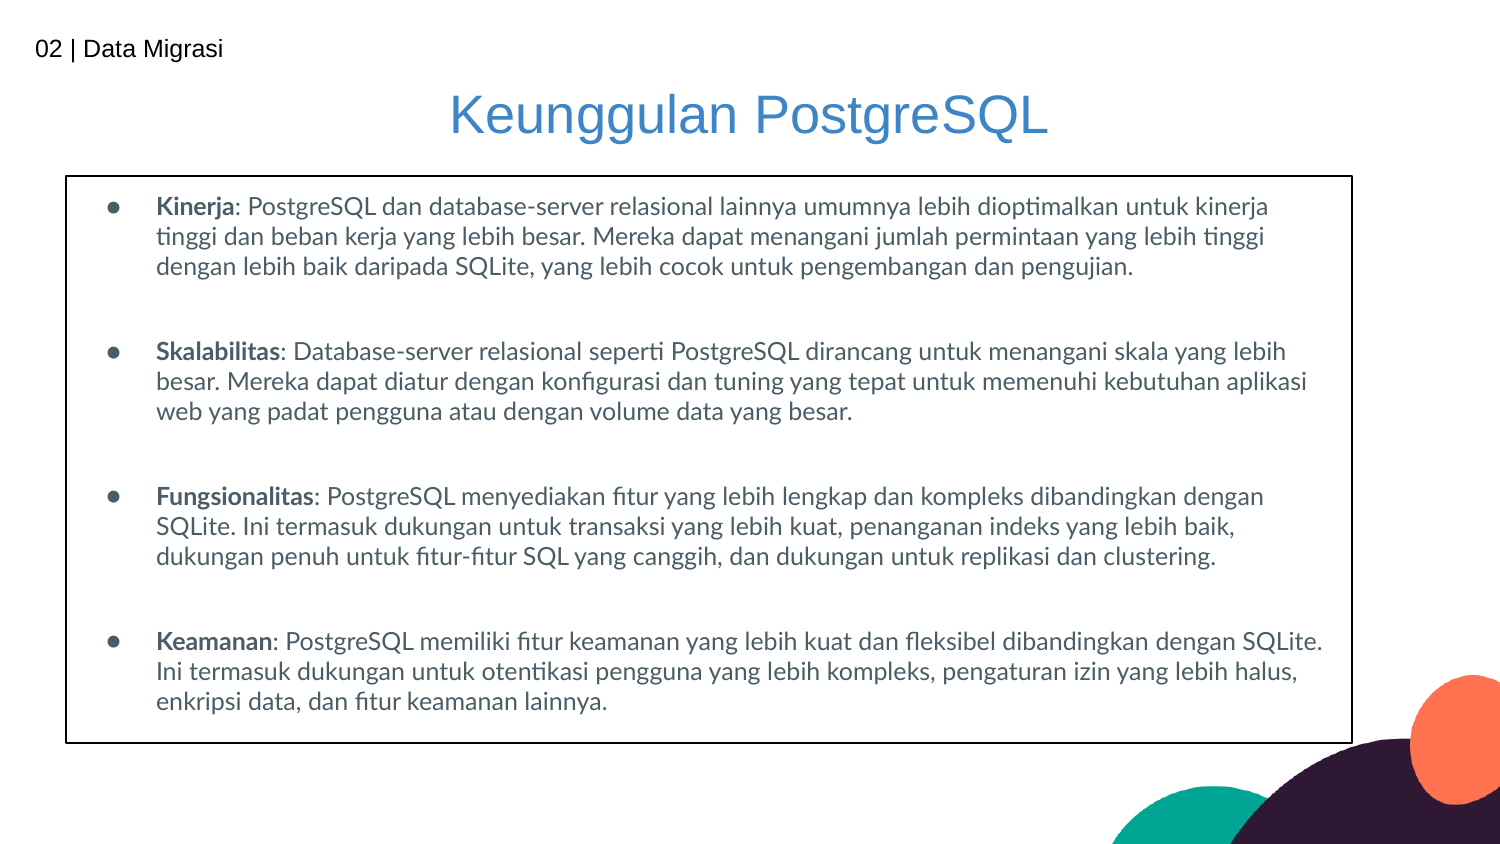

02 | Data Migrasi
Keunggulan PostgreSQL
Kinerja: PostgreSQL dan database-server relasional lainnya umumnya lebih dioptimalkan untuk kinerja tinggi dan beban kerja yang lebih besar. Mereka dapat menangani jumlah permintaan yang lebih tinggi dengan lebih baik daripada SQLite, yang lebih cocok untuk pengembangan dan pengujian.

Skalabilitas: Database-server relasional seperti PostgreSQL dirancang untuk menangani skala yang lebih besar. Mereka dapat diatur dengan konfigurasi dan tuning yang tepat untuk memenuhi kebutuhan aplikasi web yang padat pengguna atau dengan volume data yang besar.

Fungsionalitas: PostgreSQL menyediakan fitur yang lebih lengkap dan kompleks dibandingkan dengan SQLite. Ini termasuk dukungan untuk transaksi yang lebih kuat, penanganan indeks yang lebih baik, dukungan penuh untuk fitur-fitur SQL yang canggih, dan dukungan untuk replikasi dan clustering.

Keamanan: PostgreSQL memiliki fitur keamanan yang lebih kuat dan fleksibel dibandingkan dengan SQLite. Ini termasuk dukungan untuk otentikasi pengguna yang lebih kompleks, pengaturan izin yang lebih halus, enkripsi data, dan fitur keamanan lainnya.